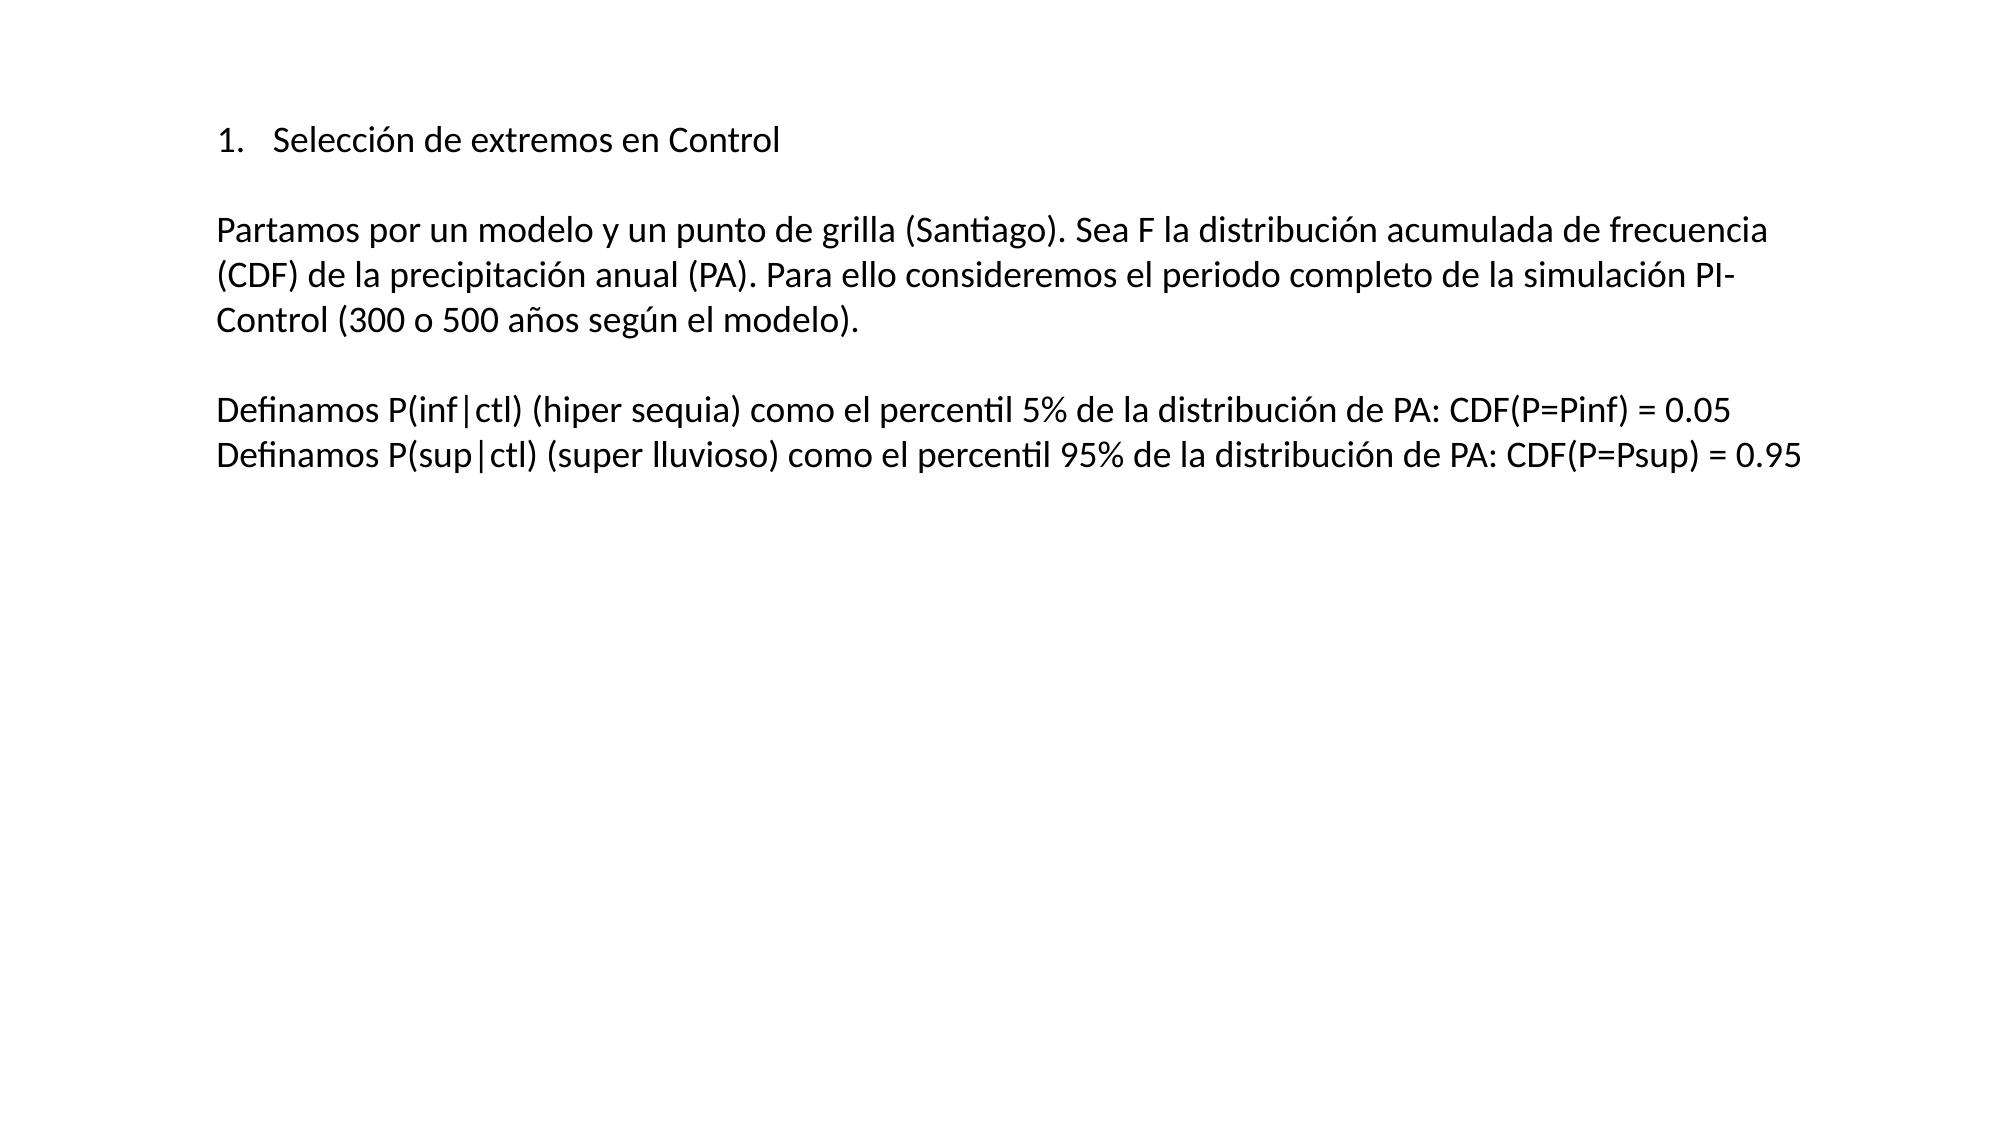

Selección de extremos en Control

Partamos por un modelo y un punto de grilla (Santiago). Sea F la distribución acumulada de frecuencia (CDF) de la precipitación anual (PA). Para ello consideremos el periodo completo de la simulación PI-Control (300 o 500 años según el modelo).

Definamos P(inf|ctl) (hiper sequia) como el percentil 5% de la distribución de PA: CDF(P=Pinf) = 0.05
Definamos P(sup|ctl) (super lluvioso) como el percentil 95% de la distribución de PA: CDF(P=Psup) = 0.95